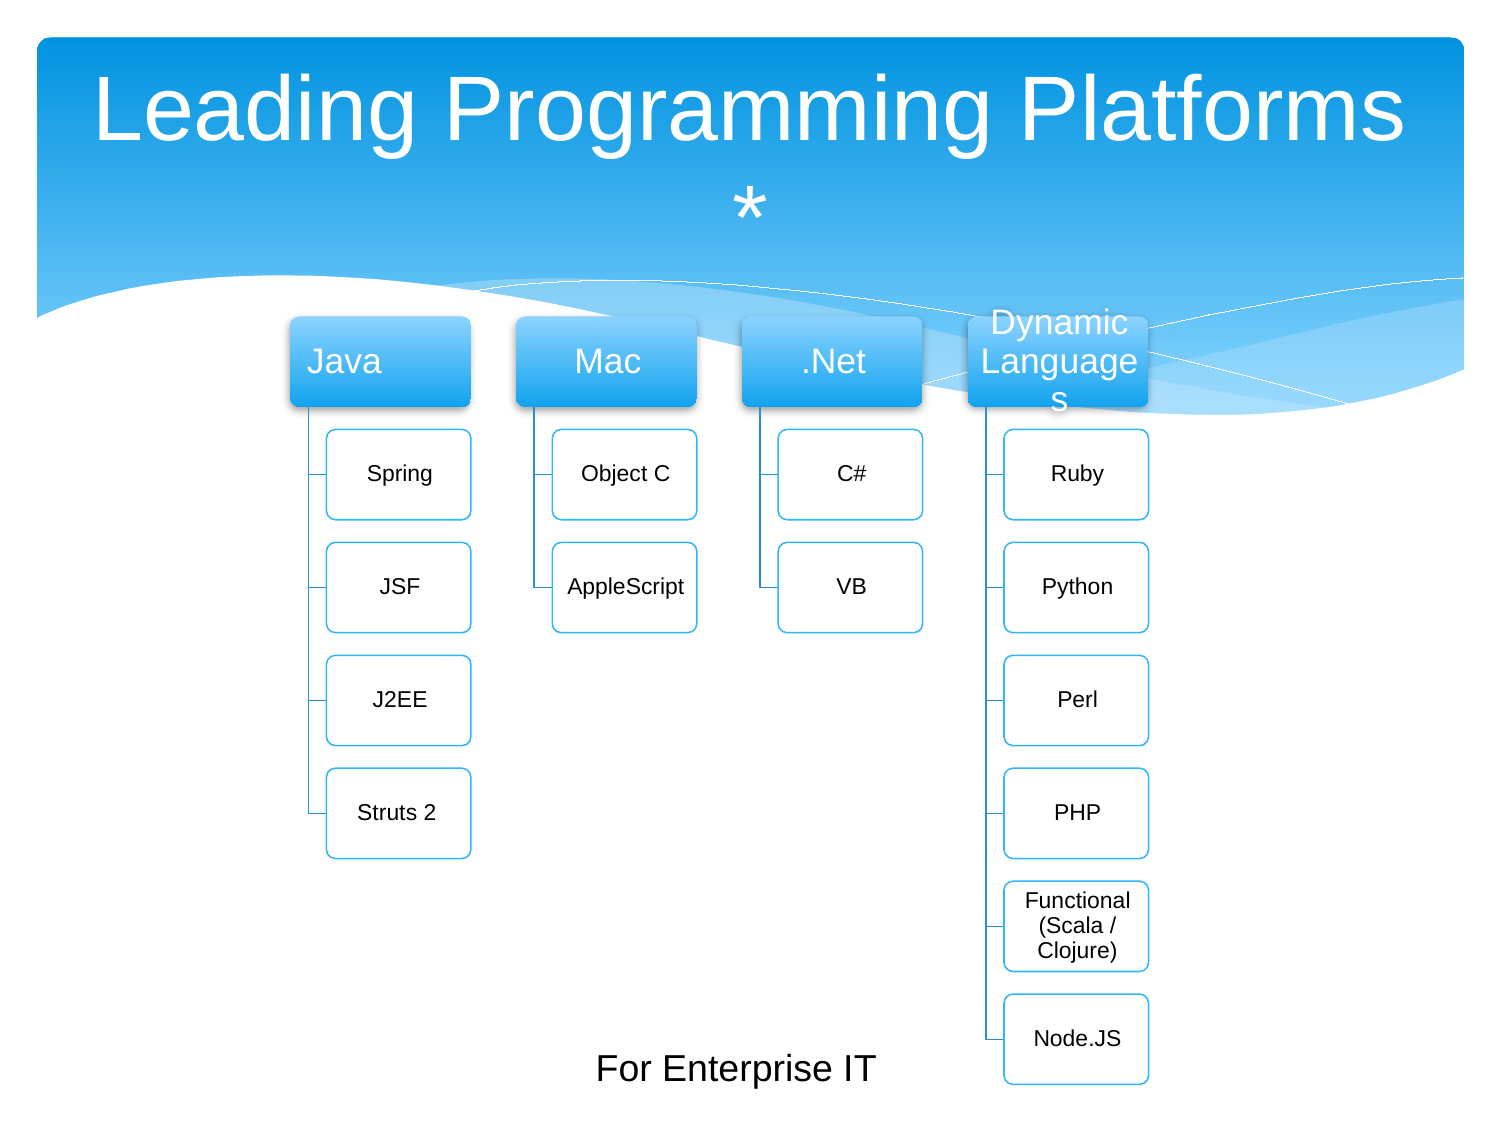

# Leading Programming Platforms *
Java
Spring
JSF
J2EE
Struts 2
Mac
Object C
AppleScript
.Net
C#
VB
Dynamic Languages
Ruby
Python
Perl
PHP
Functional (Scala / Clojure)
Node.JS
For Enterprise IT